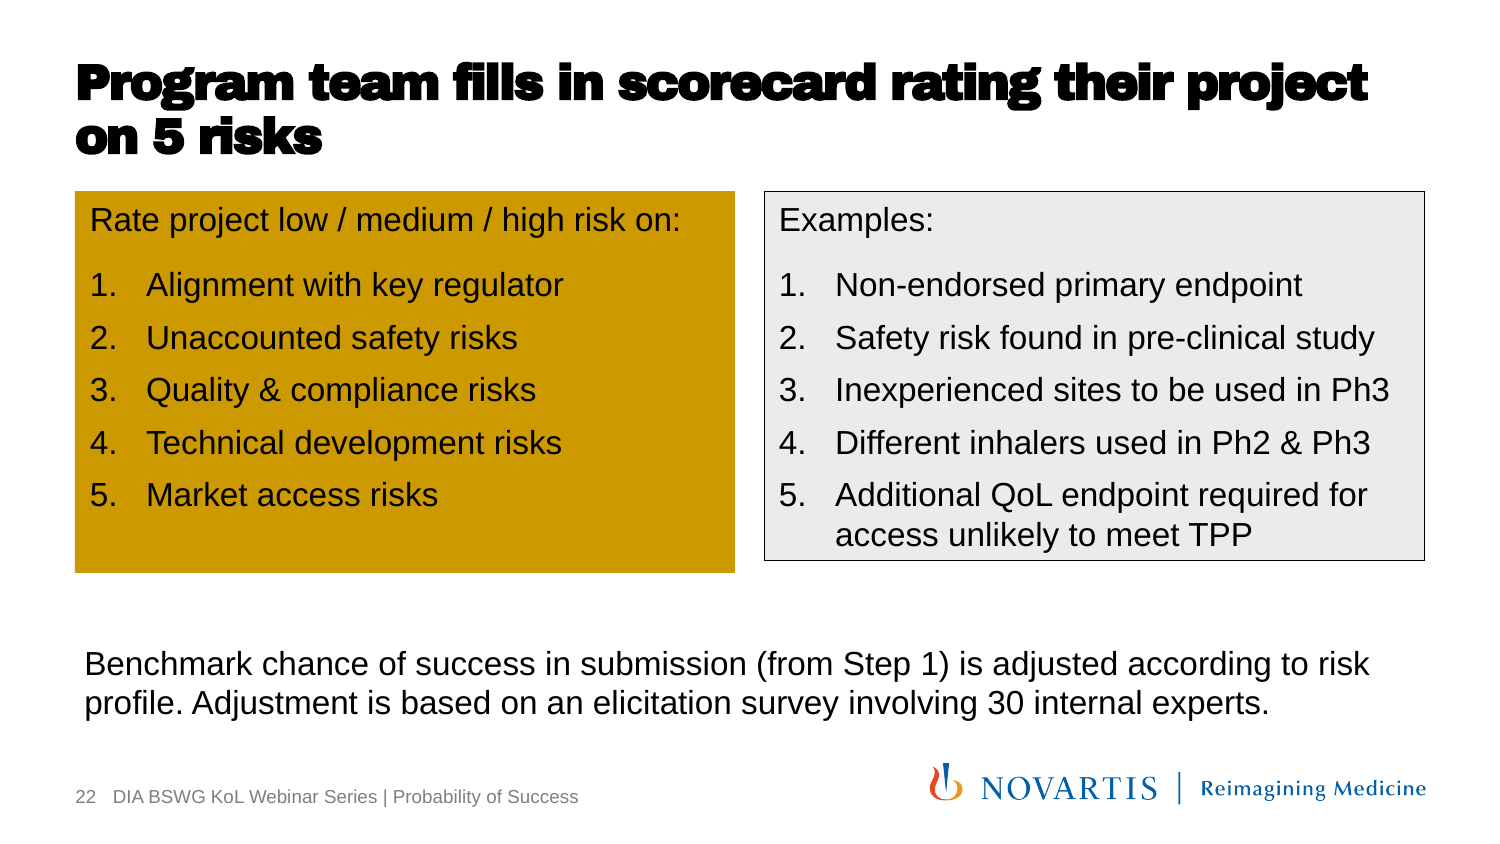

# Program team fills in scorecard rating their project on 5 risks
Rate project low / medium / high risk on:
Alignment with key regulator
Unaccounted safety risks
Quality & compliance risks
Technical development risks
Market access risks

Examples:
Non-endorsed primary endpoint
Safety risk found in pre-clinical study
Inexperienced sites to be used in Ph3
Different inhalers used in Ph2 & Ph3
Additional QoL endpoint required for access unlikely to meet TPP
Benchmark chance of success in submission (from Step 1) is adjusted according to risk profile. Adjustment is based on an elicitation survey involving 30 internal experts.
22
DIA BSWG KoL Webinar Series | Probability of Success